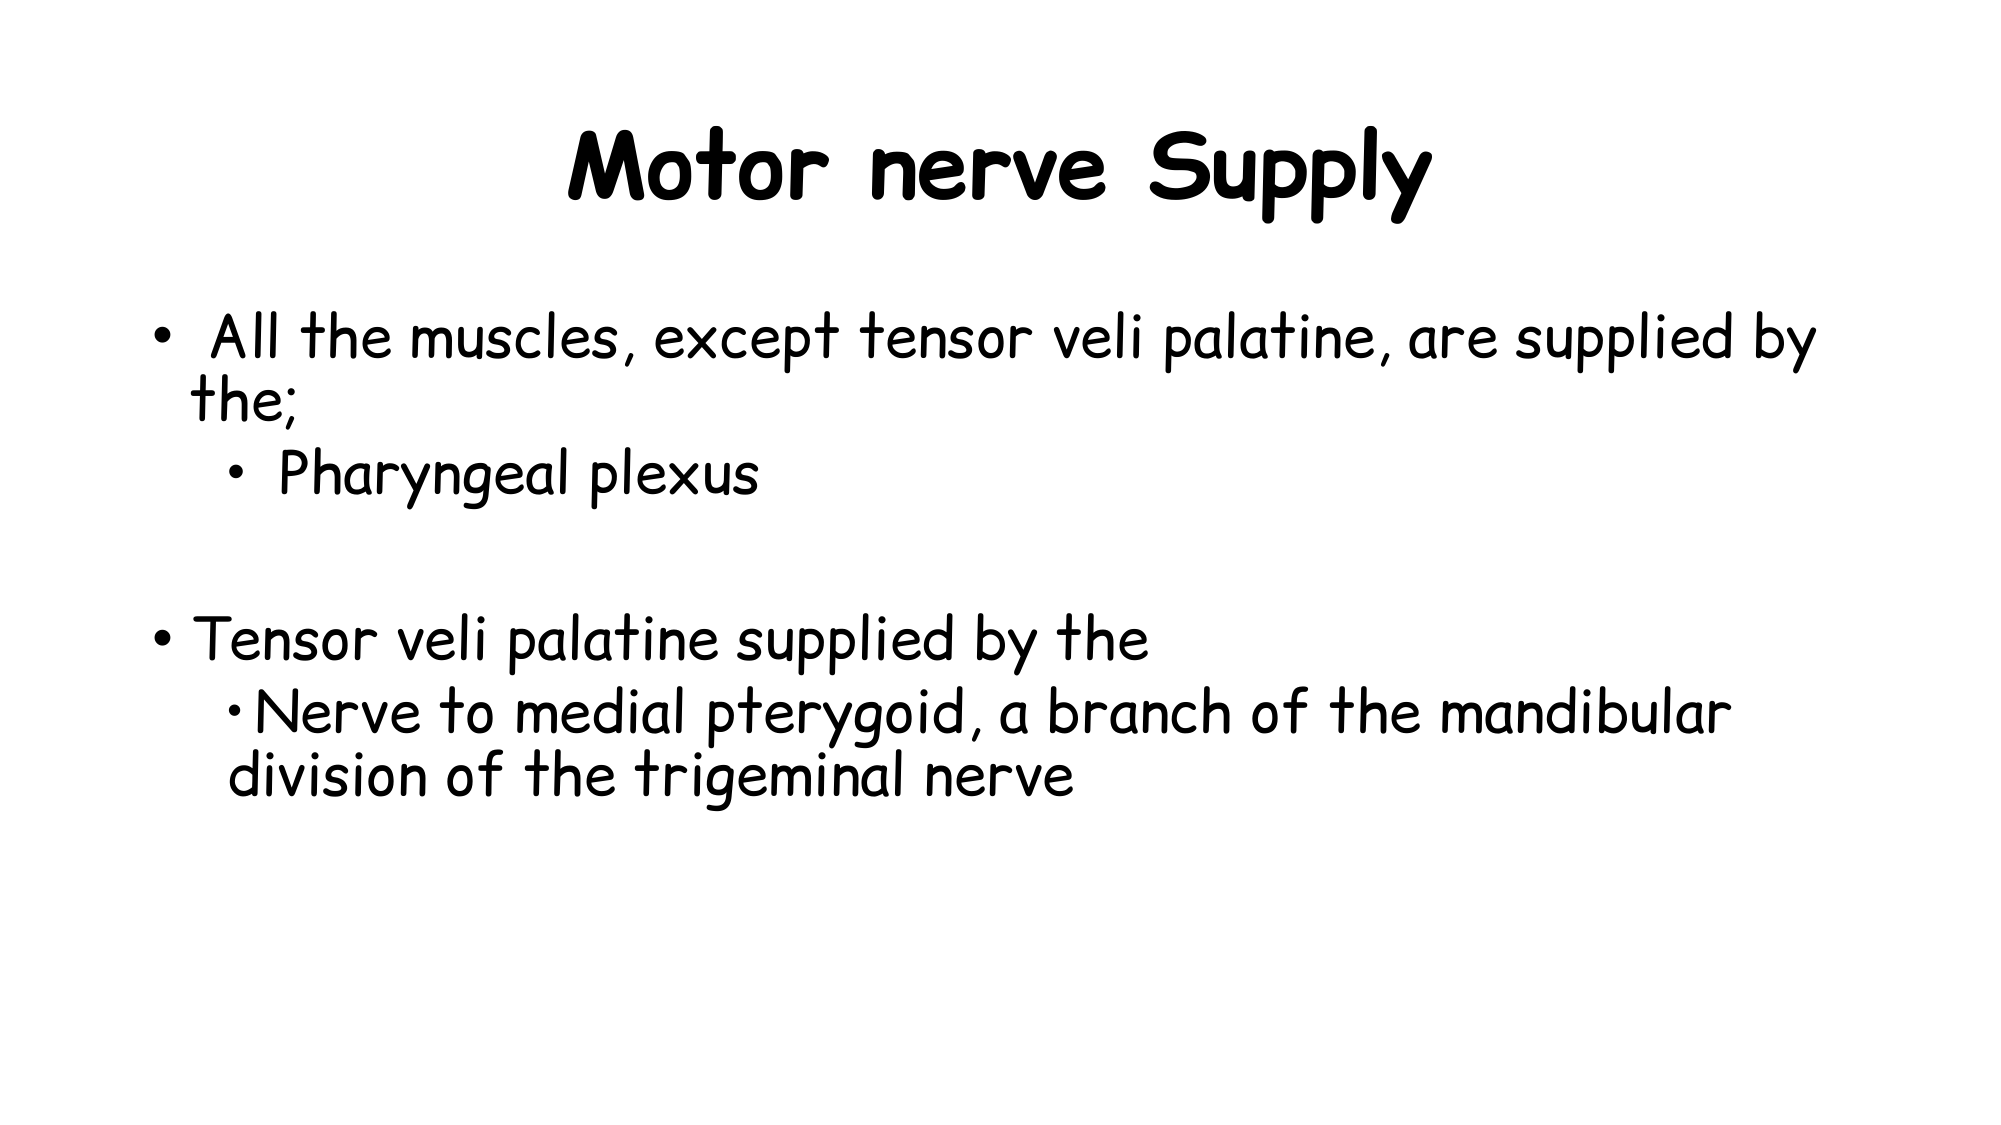

# Motor nerve Supply
 All the muscles, except tensor veli palatine, are supplied by the;
 Pharyngeal plexus

 Tensor veli palatine supplied by the
 Nerve to medial pterygoid, a branch of the mandibular division of the trigeminal nerve